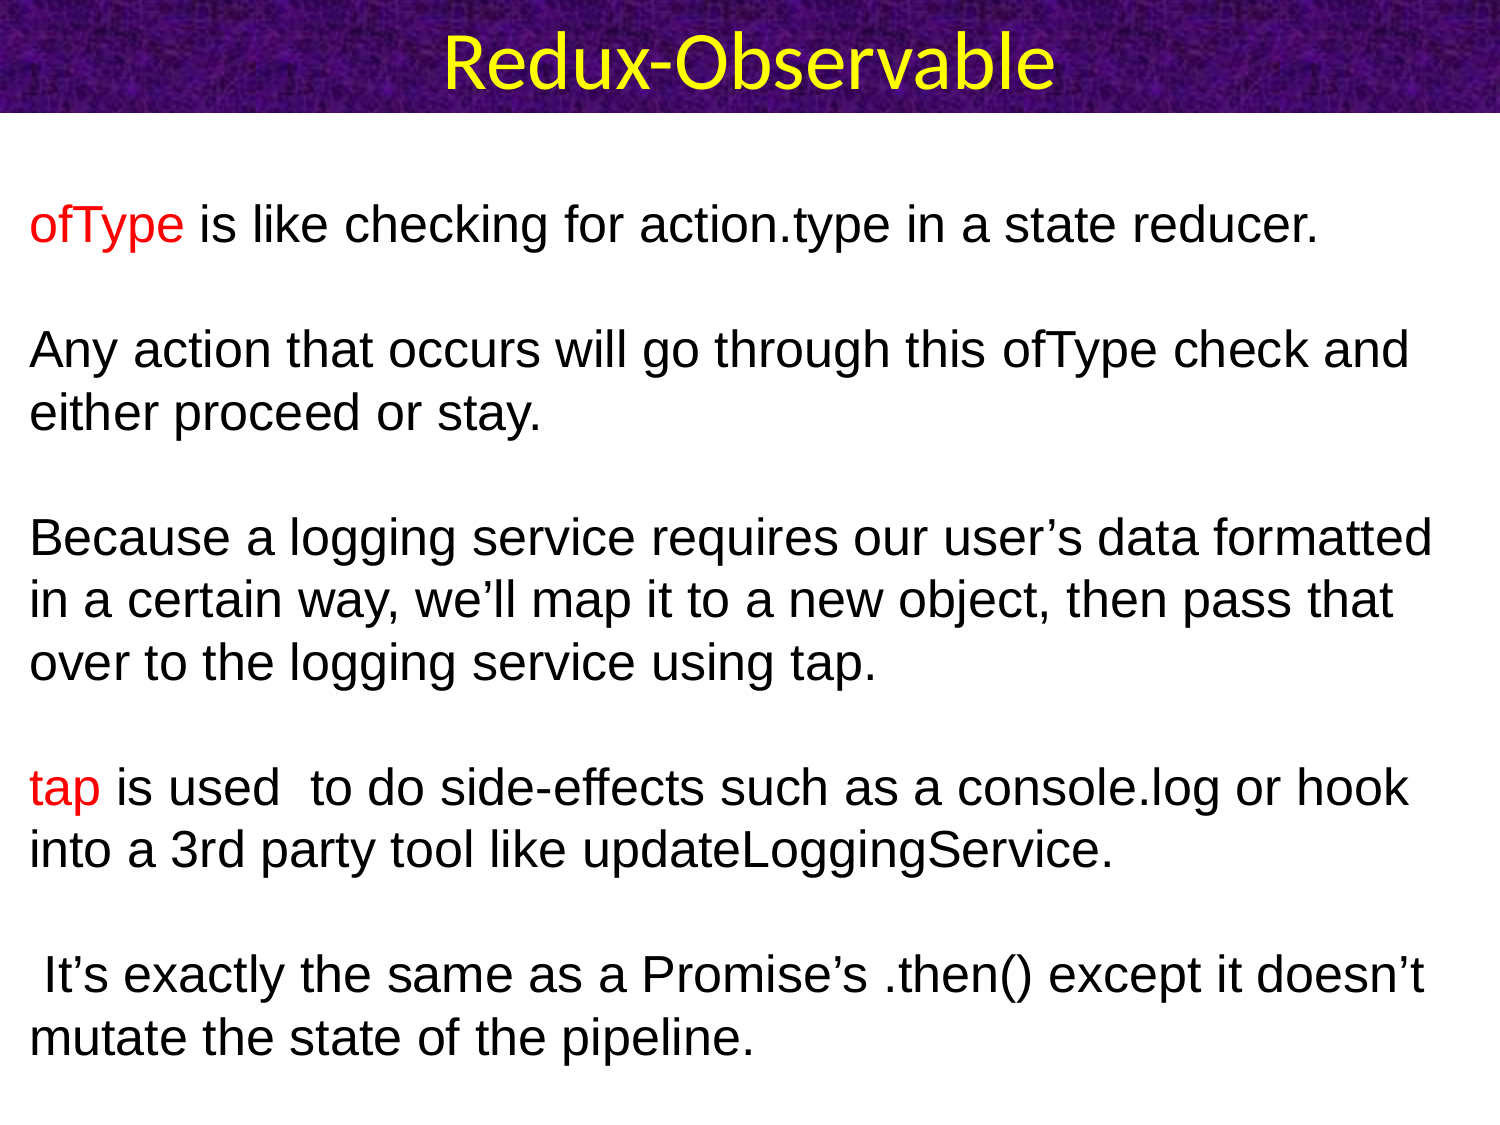

# Redux-Observable

ofType is like checking for action.type in a state reducer.

Any action that occurs will go through this ofType check and either proceed or stay.

Because a logging service requires our user’s data formatted in a certain way, we’ll map it to a new object, then pass that over to the logging service using tap.

tap is used  to do side-effects such as a console.log or hook into a 3rd party tool like updateLoggingService.

 It’s exactly the same as a Promise’s .then() except it doesn’t mutate the state of the pipeline.